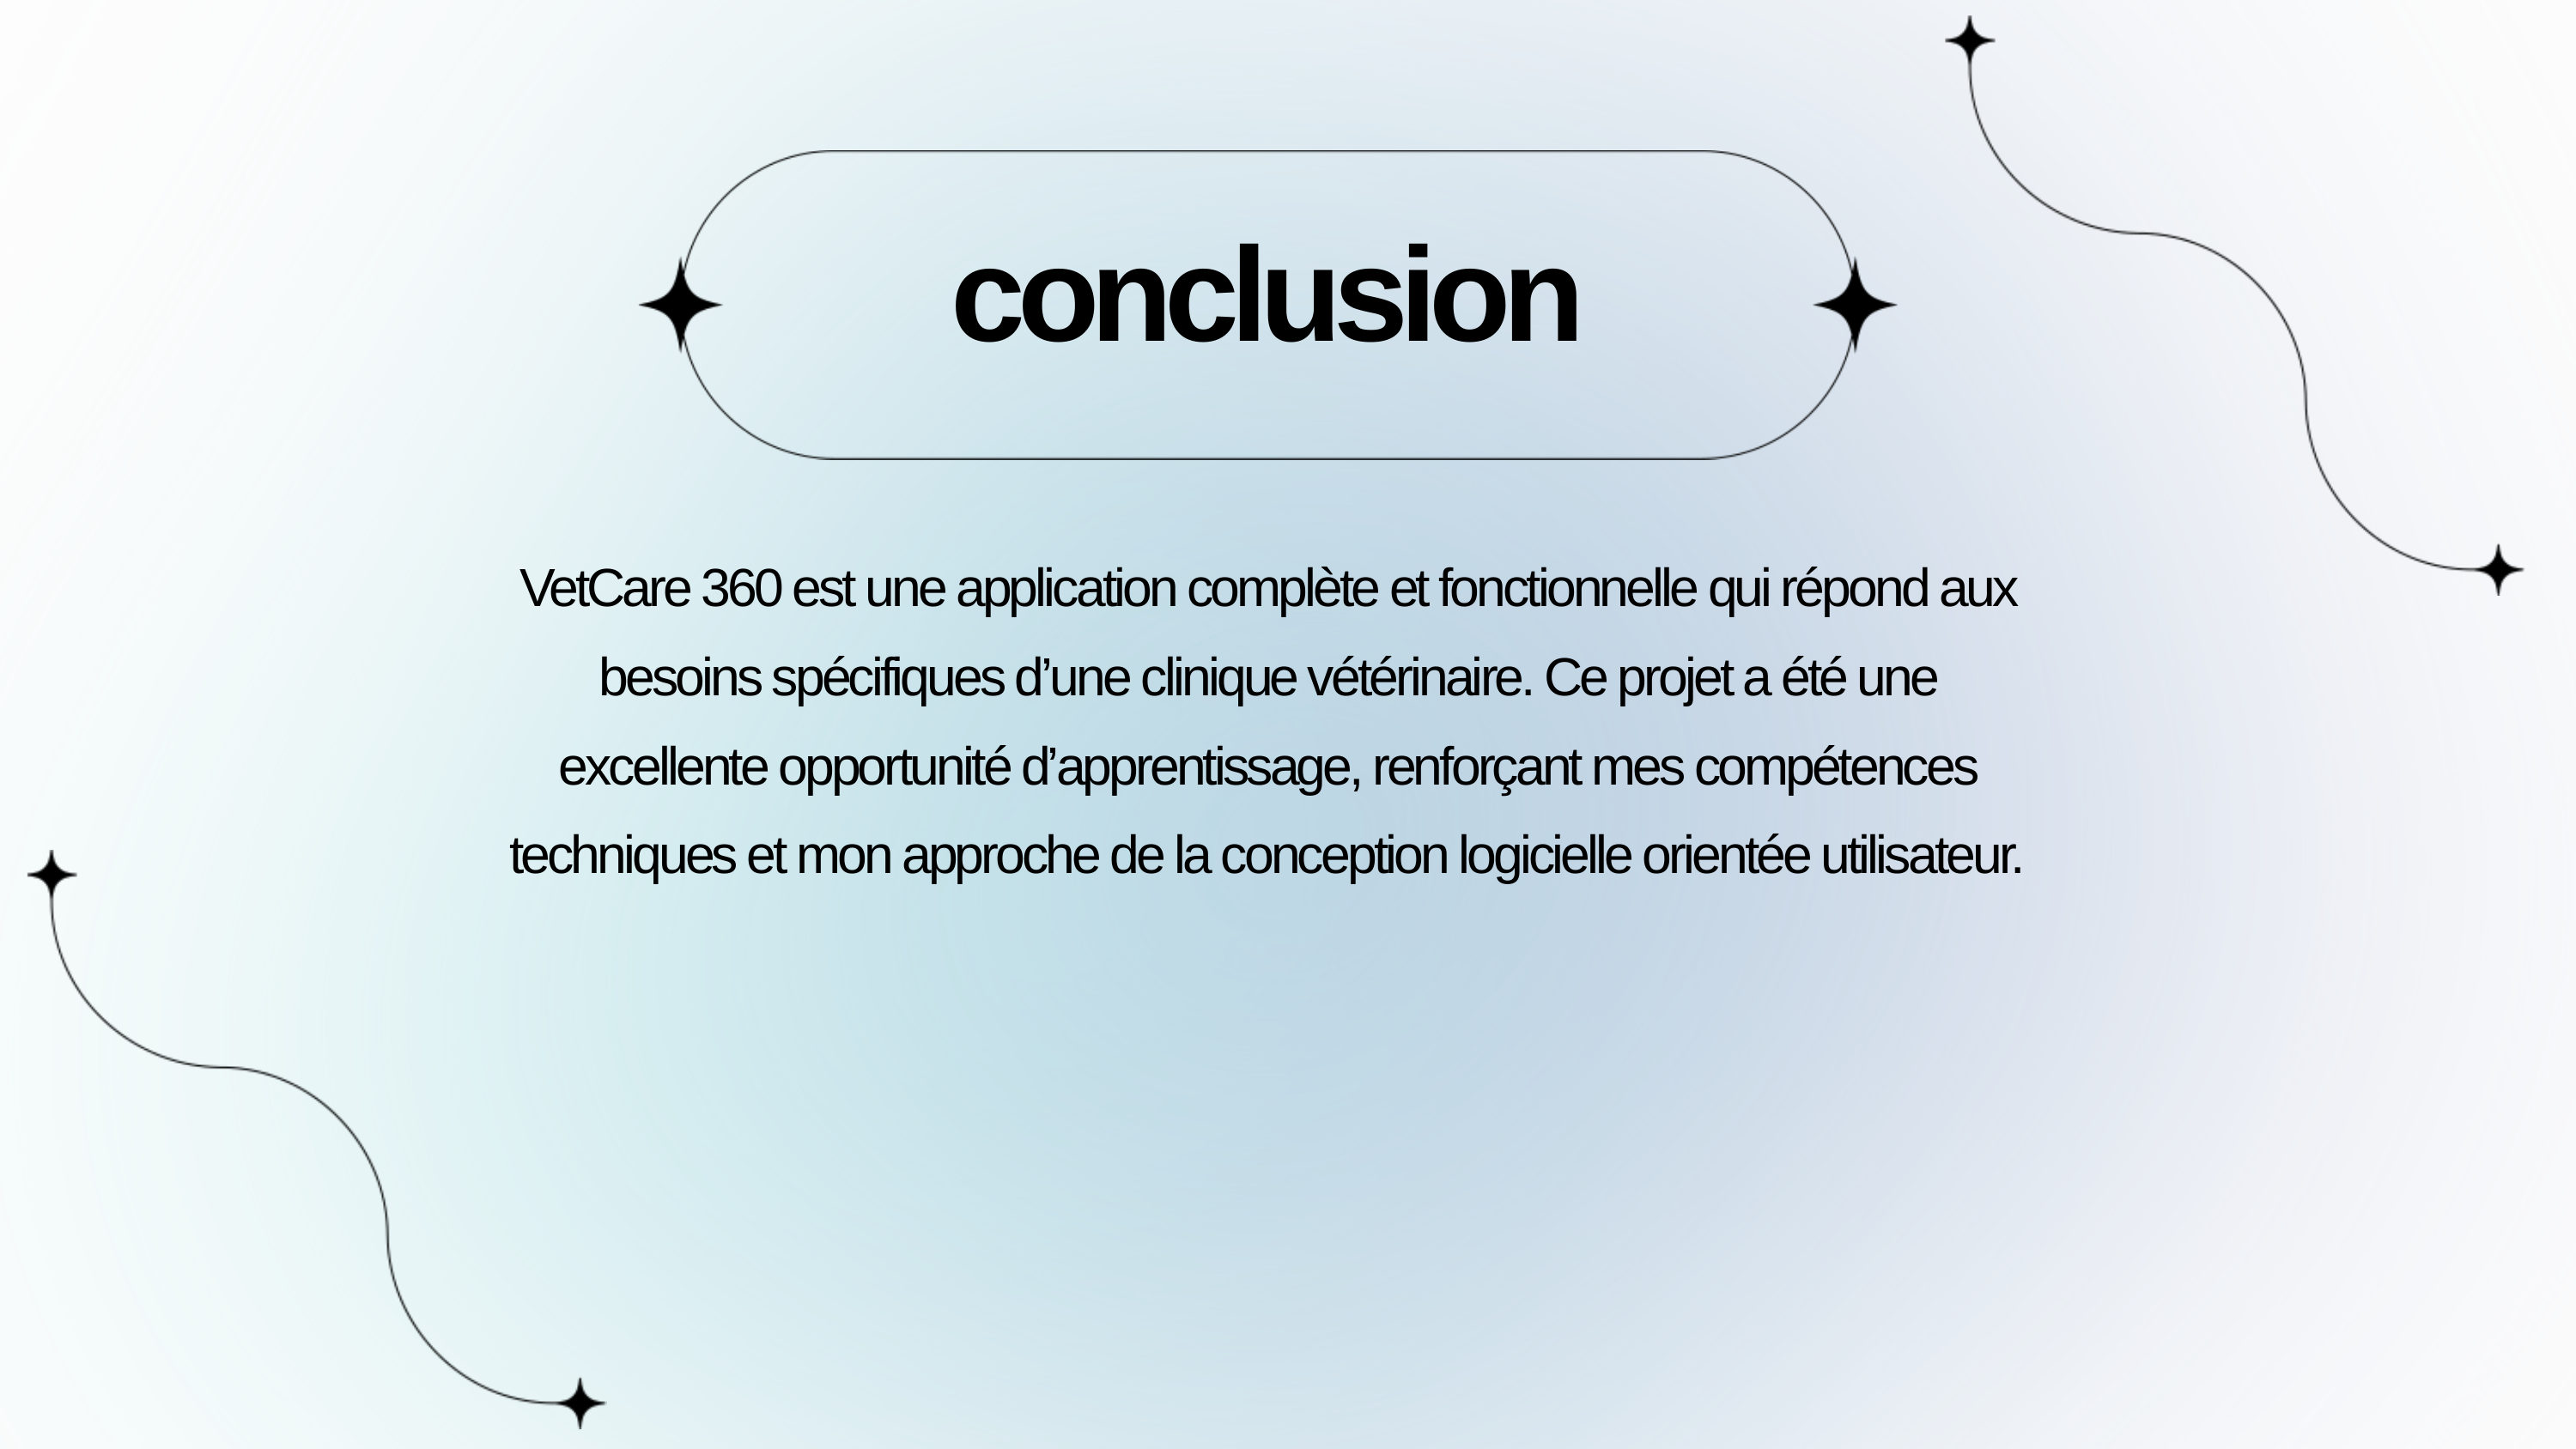

conclusion
VetCare 360 est une application complète et fonctionnelle qui répond aux besoins spécifiques d’une clinique vétérinaire. Ce projet a été une excellente opportunité d’apprentissage, renforçant mes compétences techniques et mon approche de la conception logicielle orientée utilisateur.